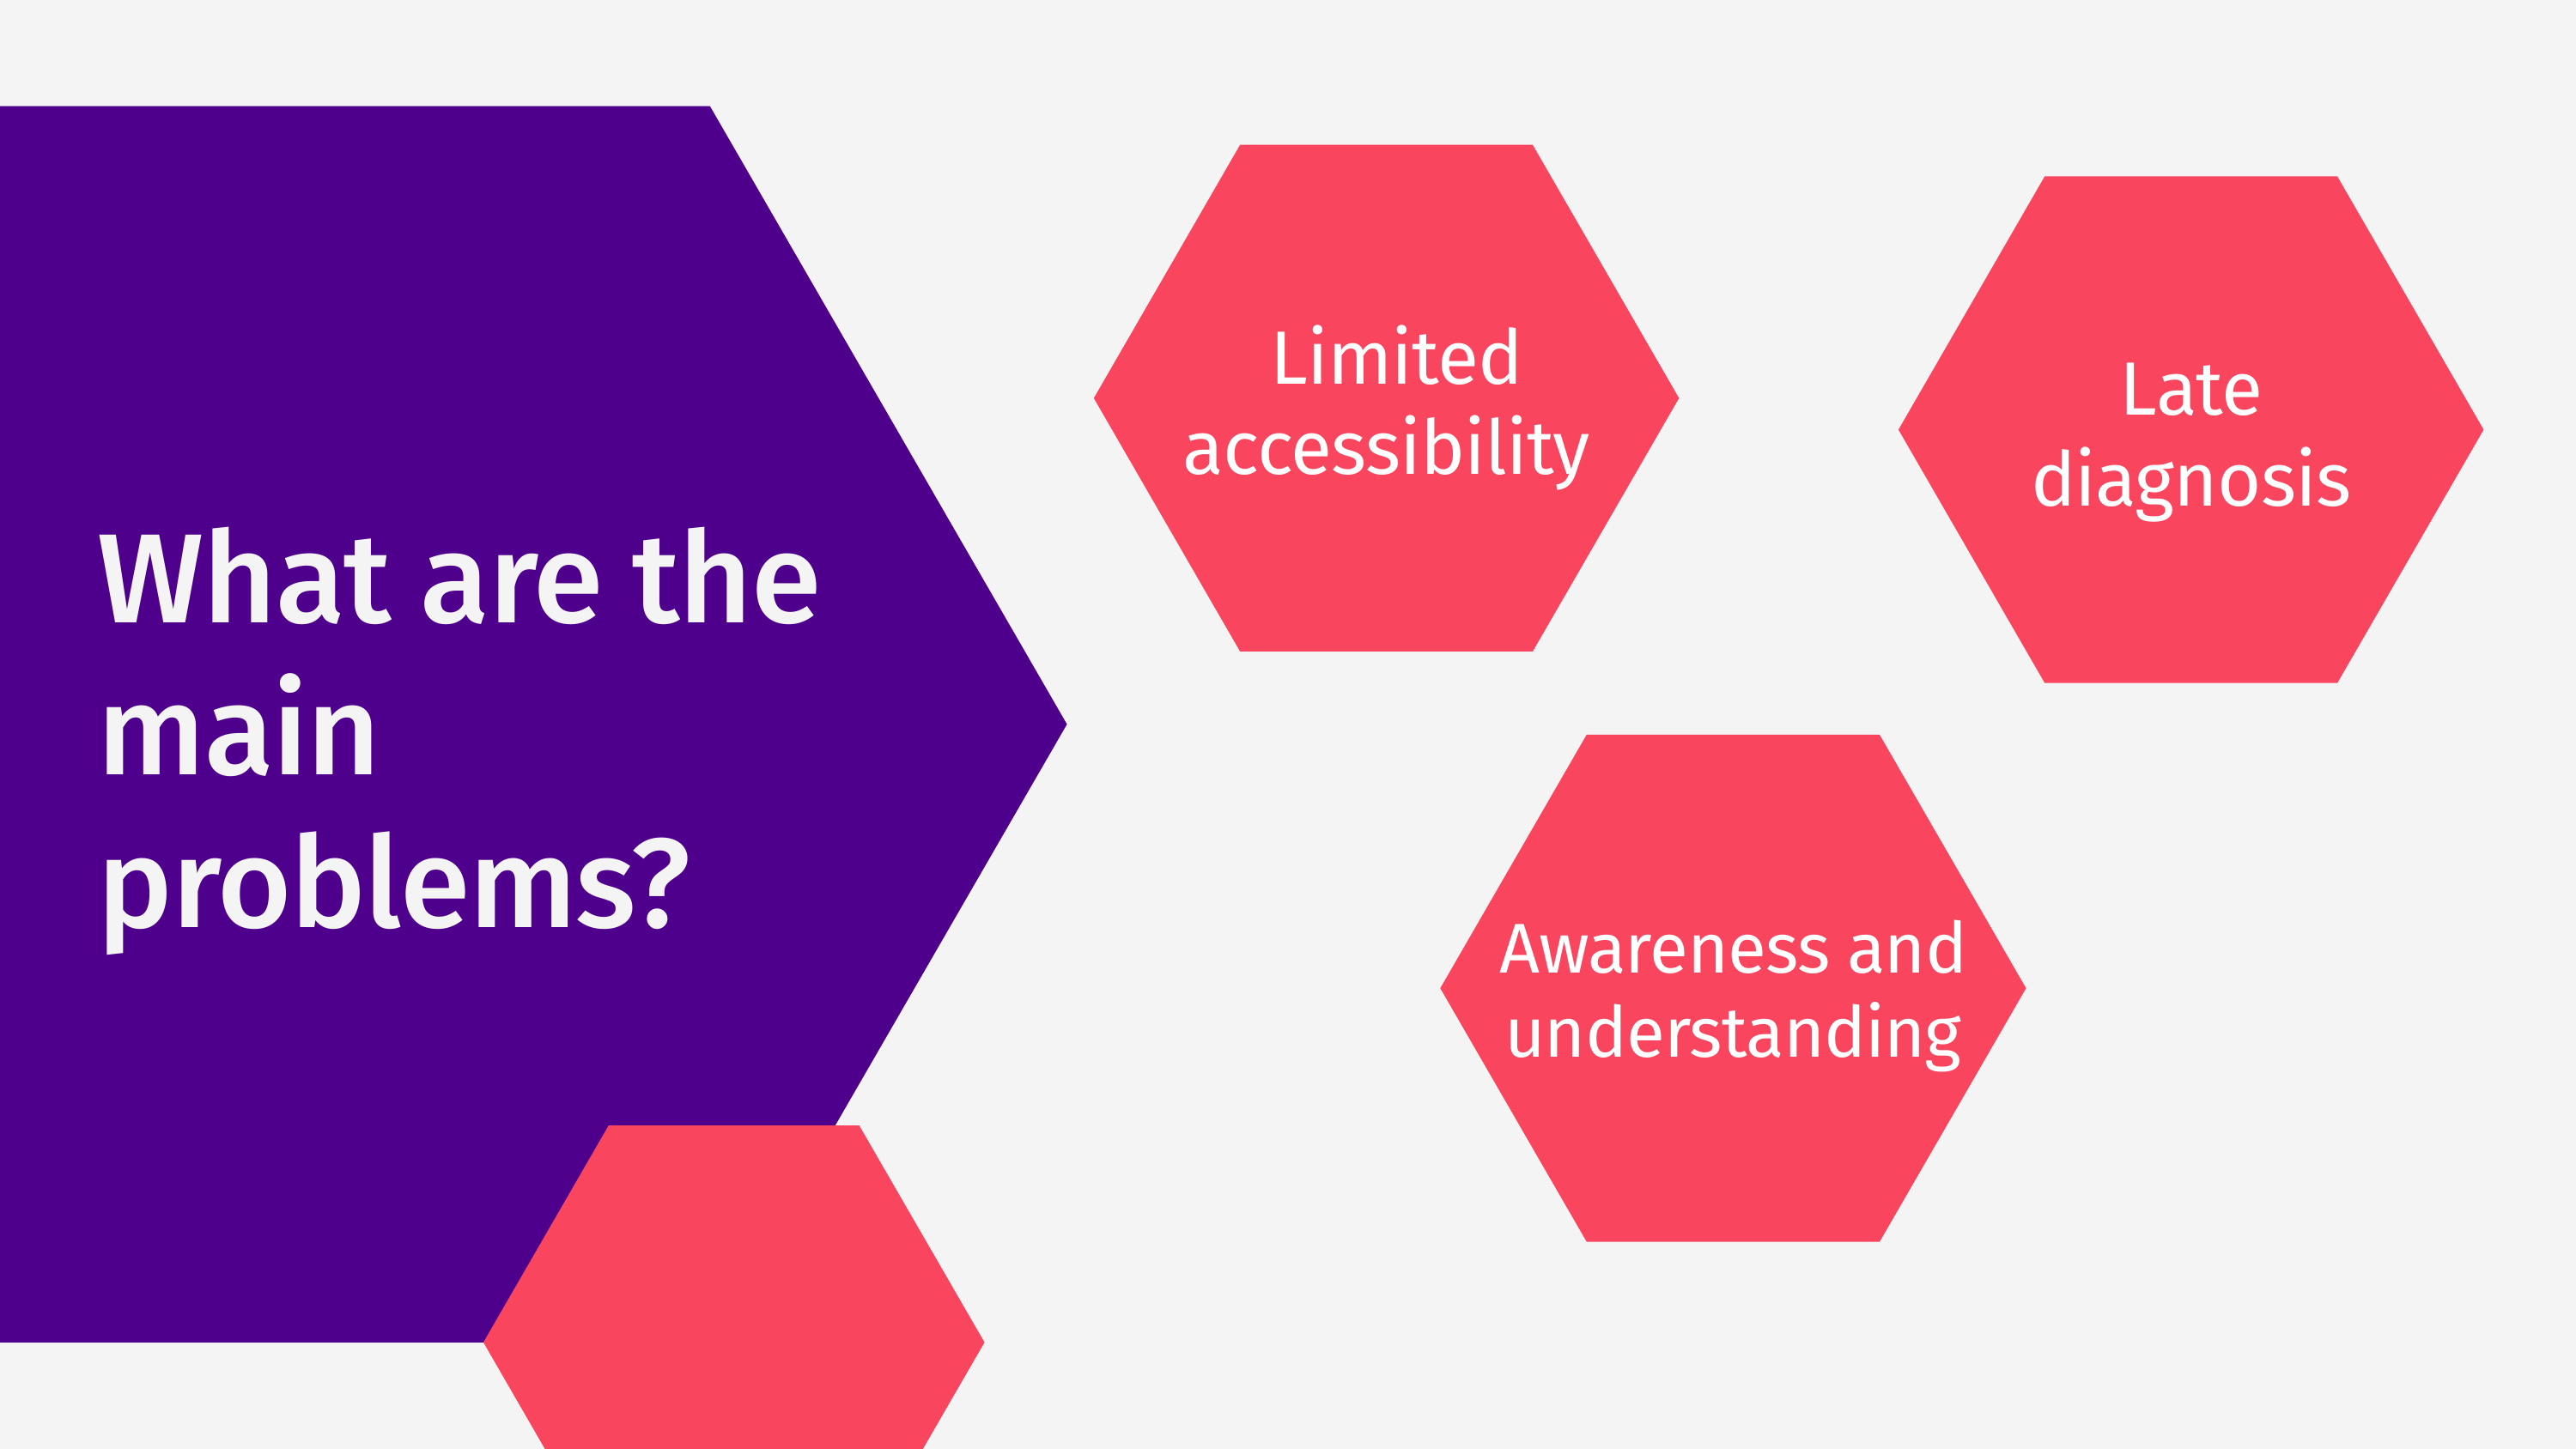

Limited accessibility
Late diagnosis
What are the main problems?

Awareness and understanding